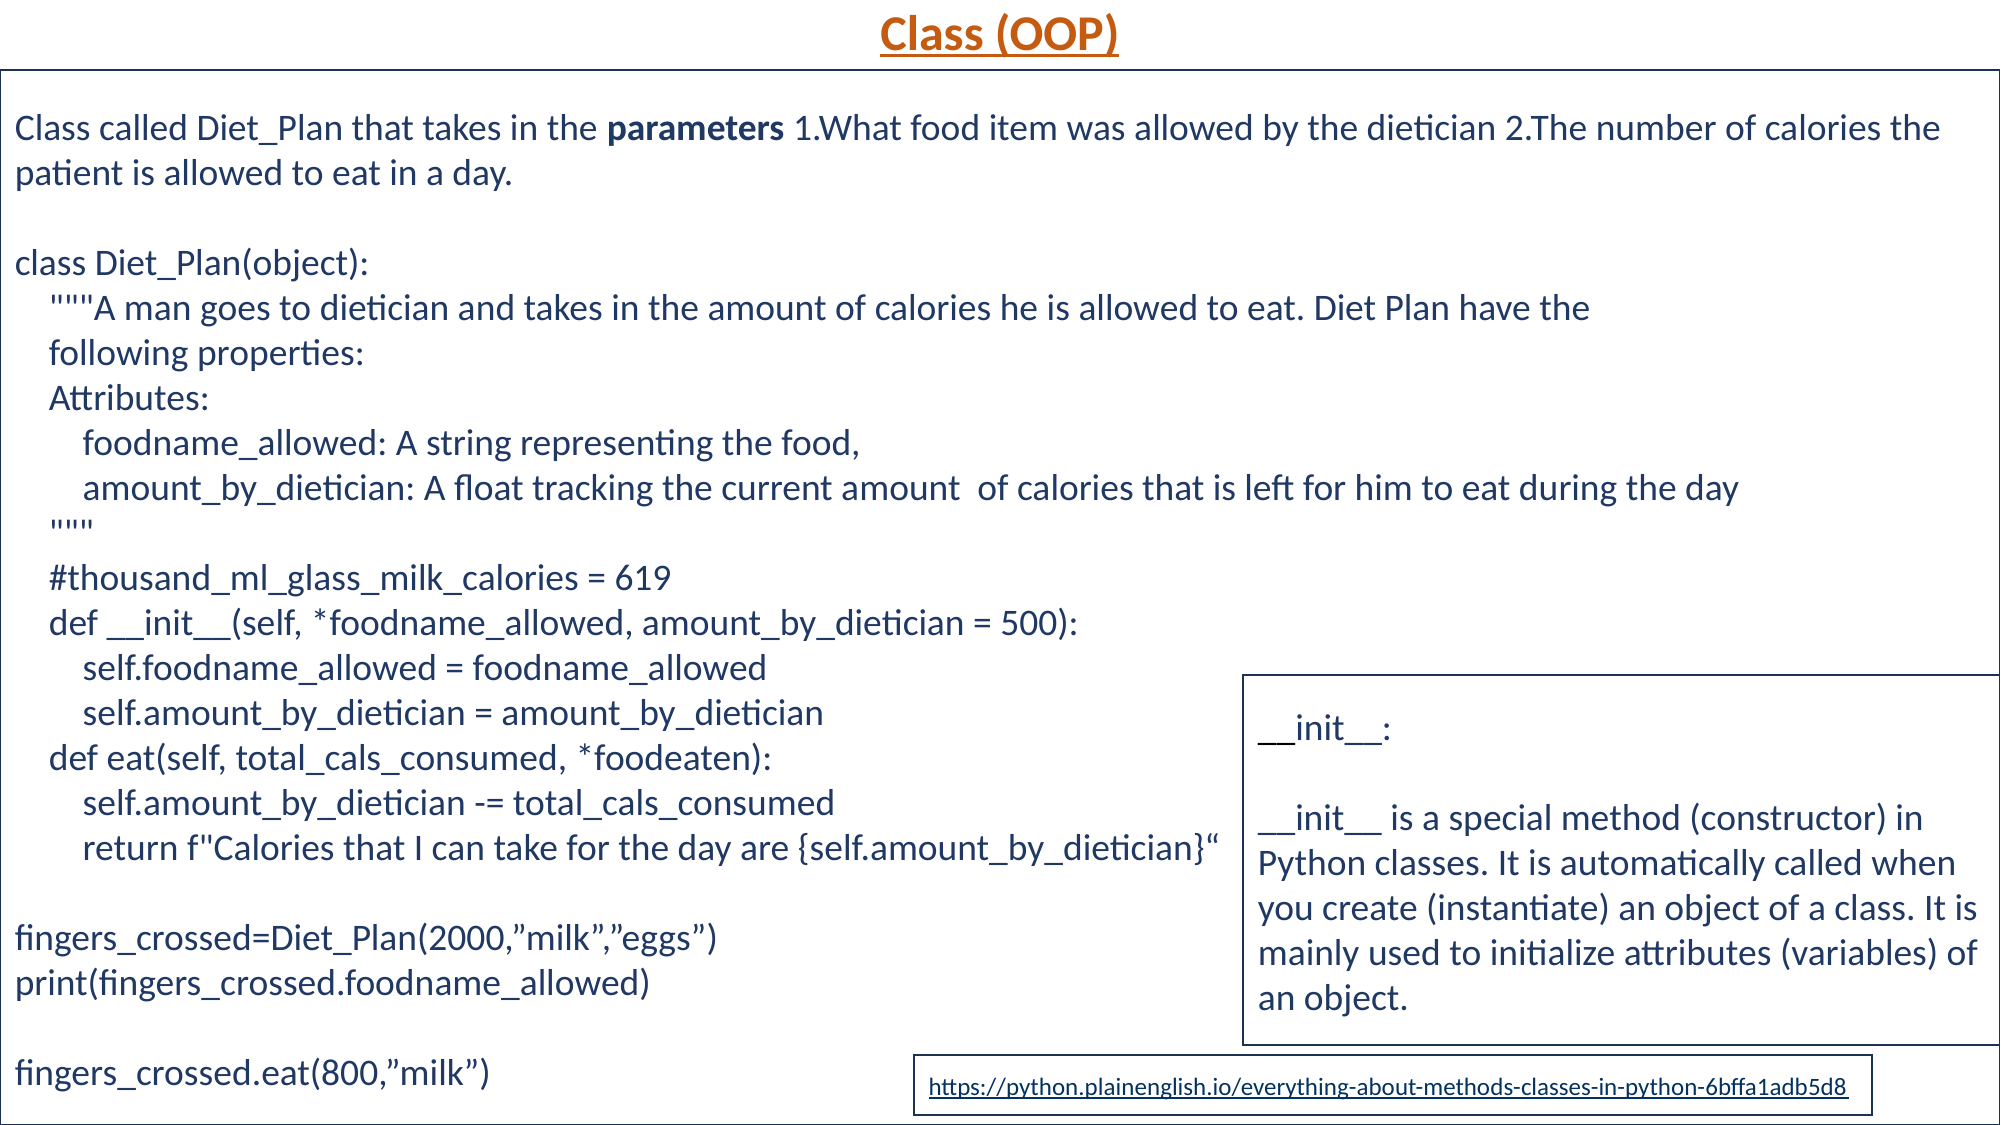

Class (OOP)
Class called Diet_Plan that takes in the parameters 1.What food item was allowed by the dietician 2.The number of calories the patient is allowed to eat in a day.

class Diet_Plan(object):
    """A man goes to dietician and takes in the amount of calories he is allowed to eat. Diet Plan have the
    following properties:
    Attributes:
        foodname_allowed: A string representing the food,
        amount_by_dietician: A float tracking the current amount  of calories that is left for him to eat during the day
    """
    #thousand_ml_glass_milk_calories = 619
    def __init__(self, *foodname_allowed, amount_by_dietician = 500):
        self.foodname_allowed = foodname_allowed
        self.amount_by_dietician = amount_by_dietician
    def eat(self, total_cals_consumed, *foodeaten):
        self.amount_by_dietician -= total_cals_consumed
        return f"Calories that I can take for the day are {self.amount_by_dietician}“

fingers_crossed=Diet_Plan(2000,”milk”,”eggs”)
print(fingers_crossed.foodname_allowed)

fingers_crossed.eat(800,”milk”)
__init__:

__init__ is a special method (constructor) in Python classes. It is automatically called when you create (instantiate) an object of a class. It is mainly used to initialize attributes (variables) of an object.
https://python.plainenglish.io/everything-about-methods-classes-in-python-6bffa1adb5d8